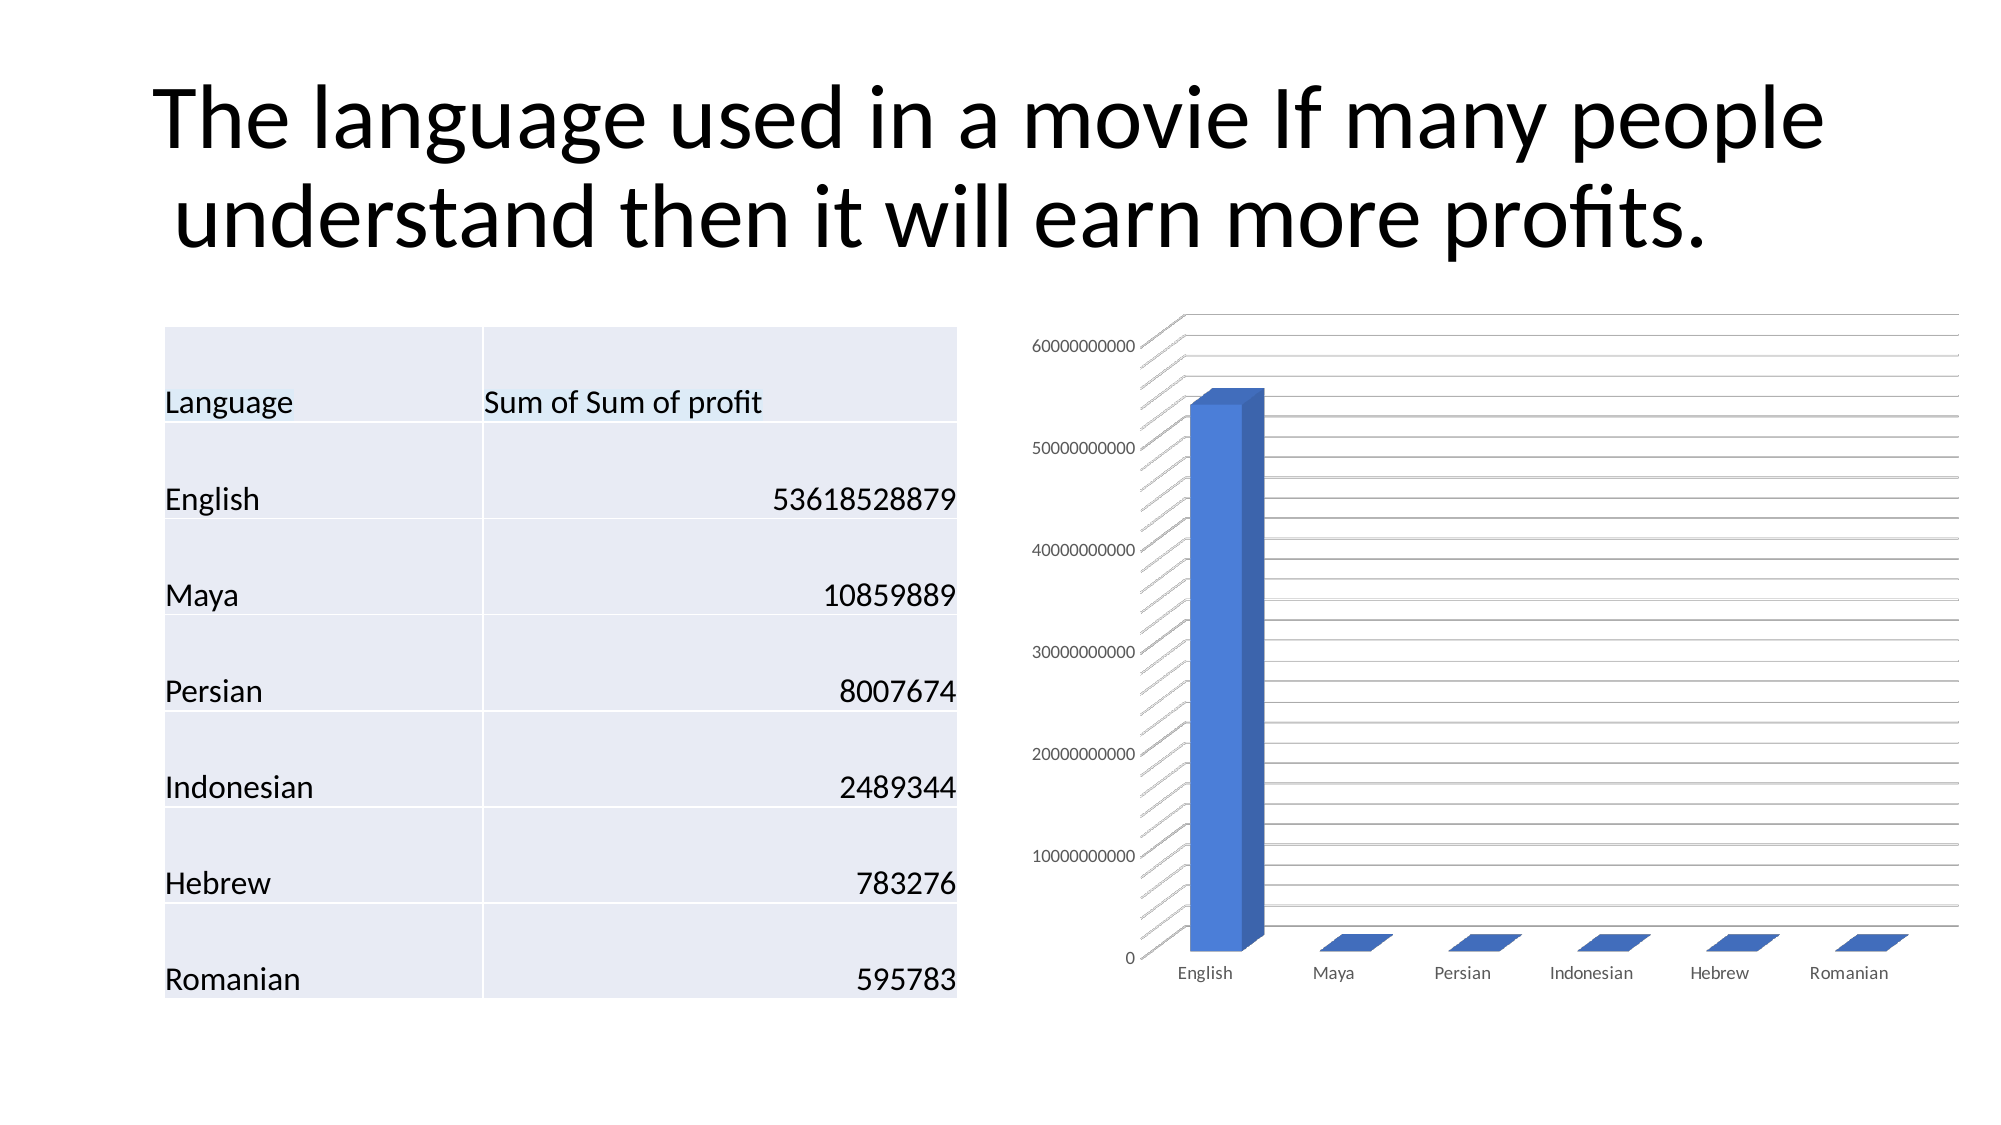

# The language used in a movie If many people  understand then it will earn more profits.

[unsupported chart]

| Language | Sum of Sum of profit |
| --- | --- |
| English | 53618528879 |
| Maya | 10859889 |
| Persian | 8007674 |
| Indonesian | 2489344 |
| Hebrew | 783276 |
| Romanian | 595783 |